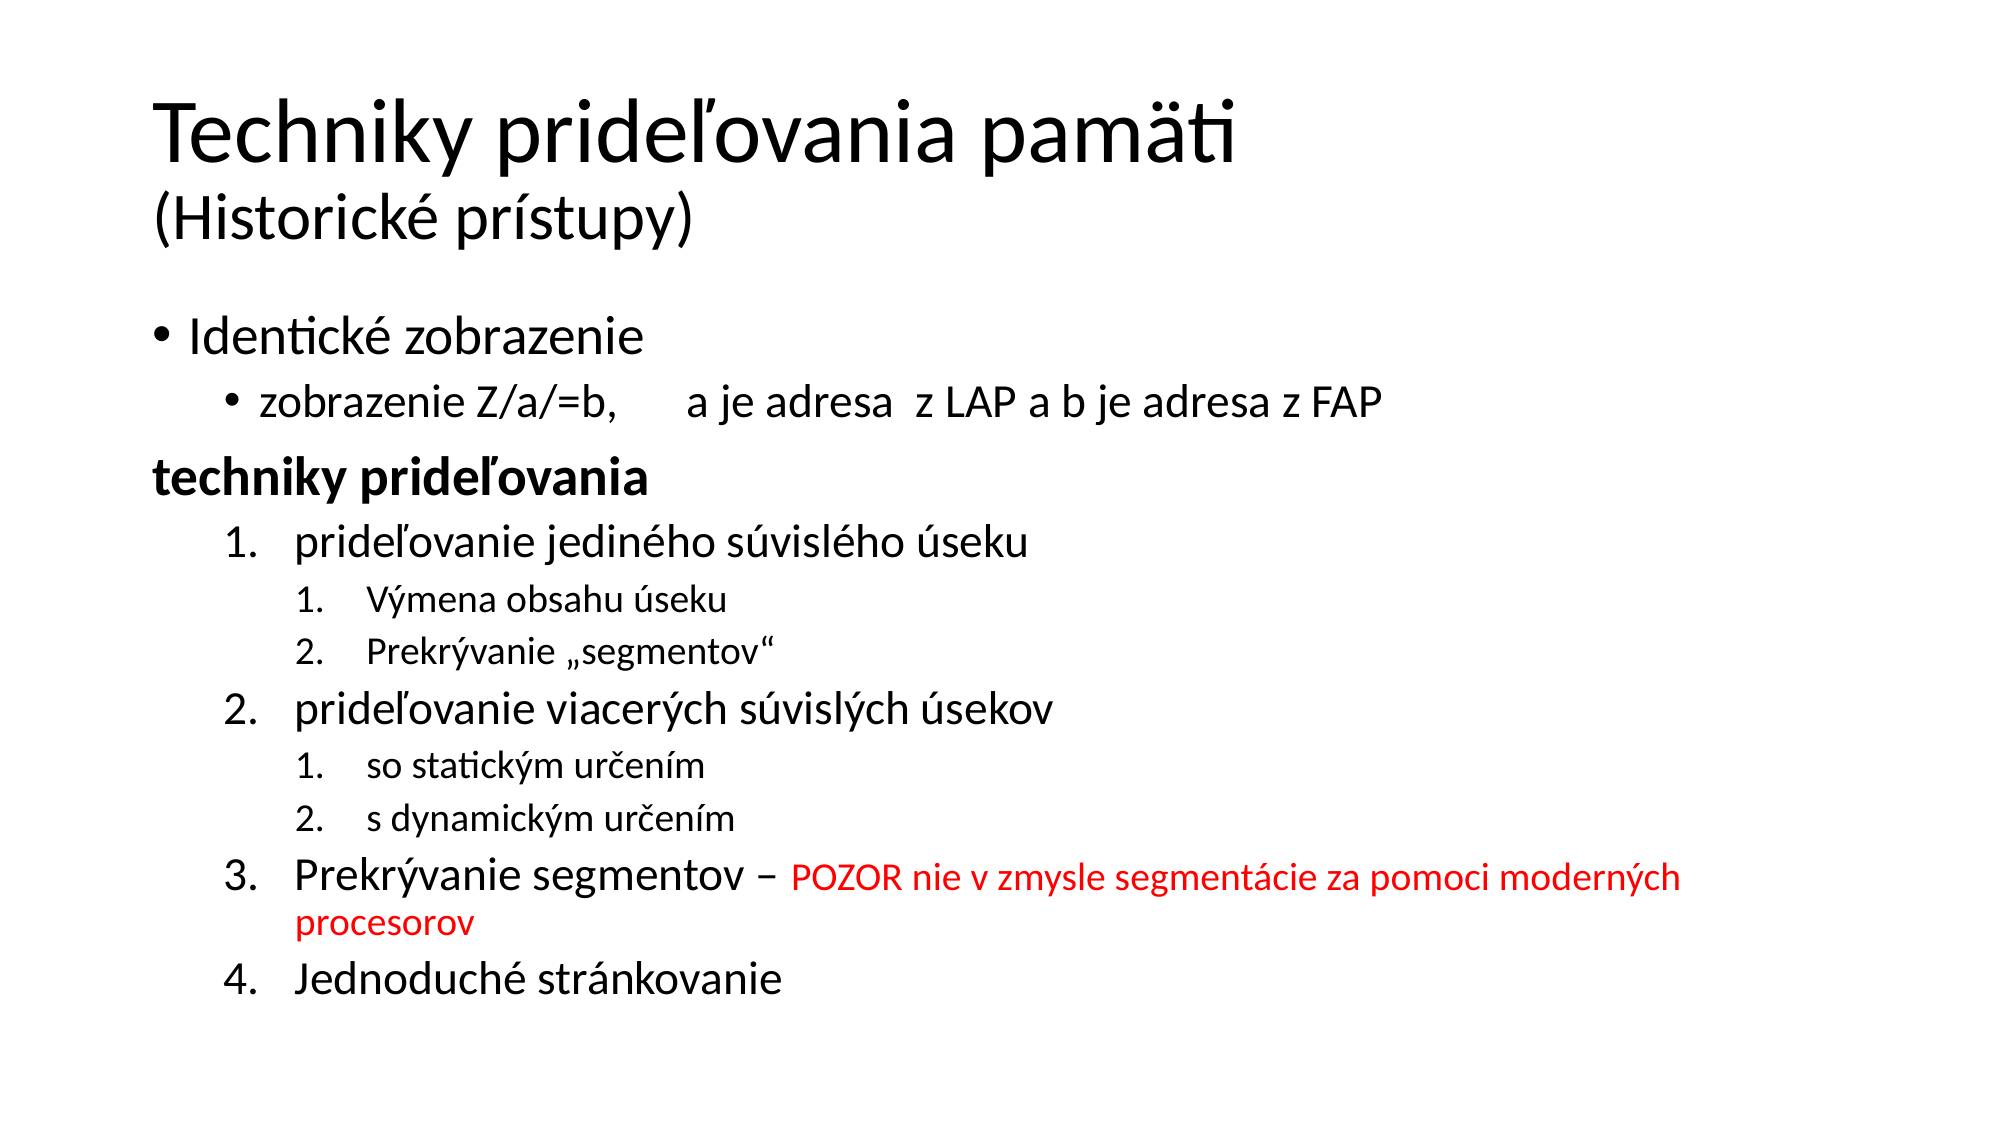

# Techniky prideľovania pamäti (Historické prístupy)
Identické zobrazenie
zobrazenie Z/a/=b,	a je adresa  z LAP a b je adresa z FAP
techniky prideľovania
prideľovanie jediného súvislého úseku
Výmena obsahu úseku
Prekrývanie „segmentov“
prideľovanie viacerých súvislých úsekov
so statickým určením
s dynamickým určením
Prekrývanie segmentov – POZOR nie v zmysle segmentácie za pomoci moderných procesorov
Jednoduché stránkovanie